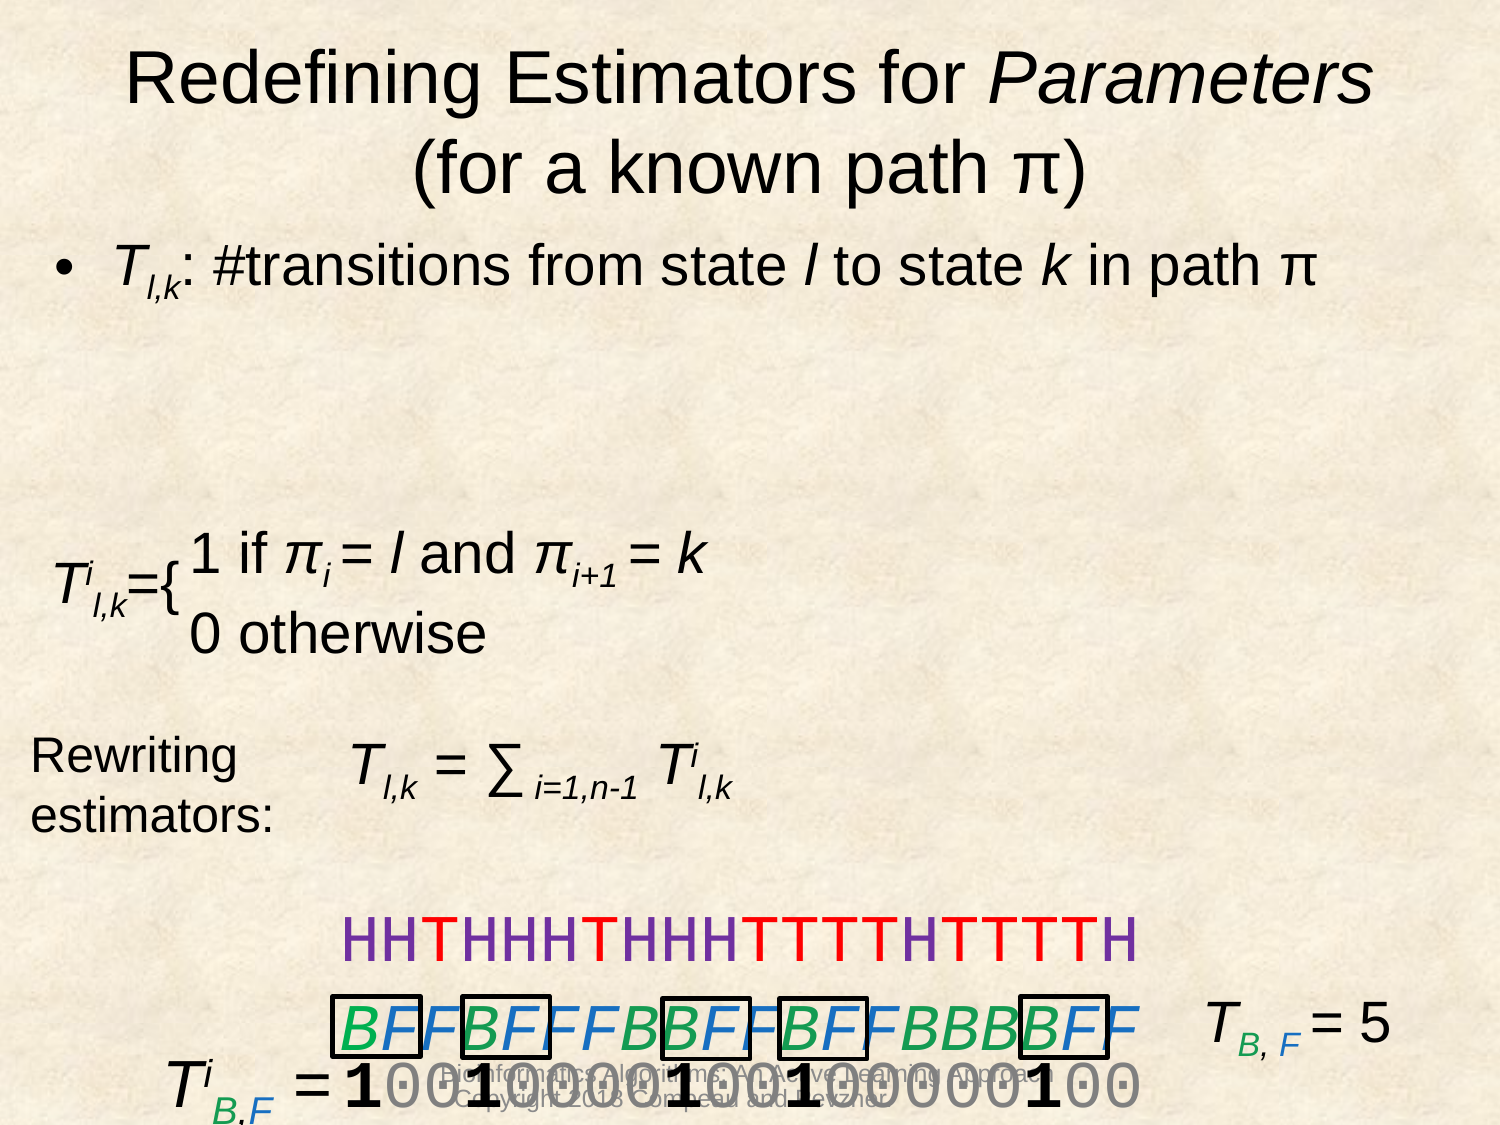

# Redefining Estimators for Parameters (for a known path π)
Tl,k: #transitions from state l to state k in path π

                  Tl,k = ∑ i=1,n-1 Til,k

1 if πi = l and πi+1 = k                                               0 otherwise
Til,k={

Rewriting
estimators:
HHTHHHTHHHTTTTHTTTTH

TB, F = 5
BFFBFFFBBFFBFFBBBBFF

TiB,F  = 10010000100100000100
Bioinformatics Algorithms: An Active Learning Approach. Copyright 2018 Compeau and Pevzner.